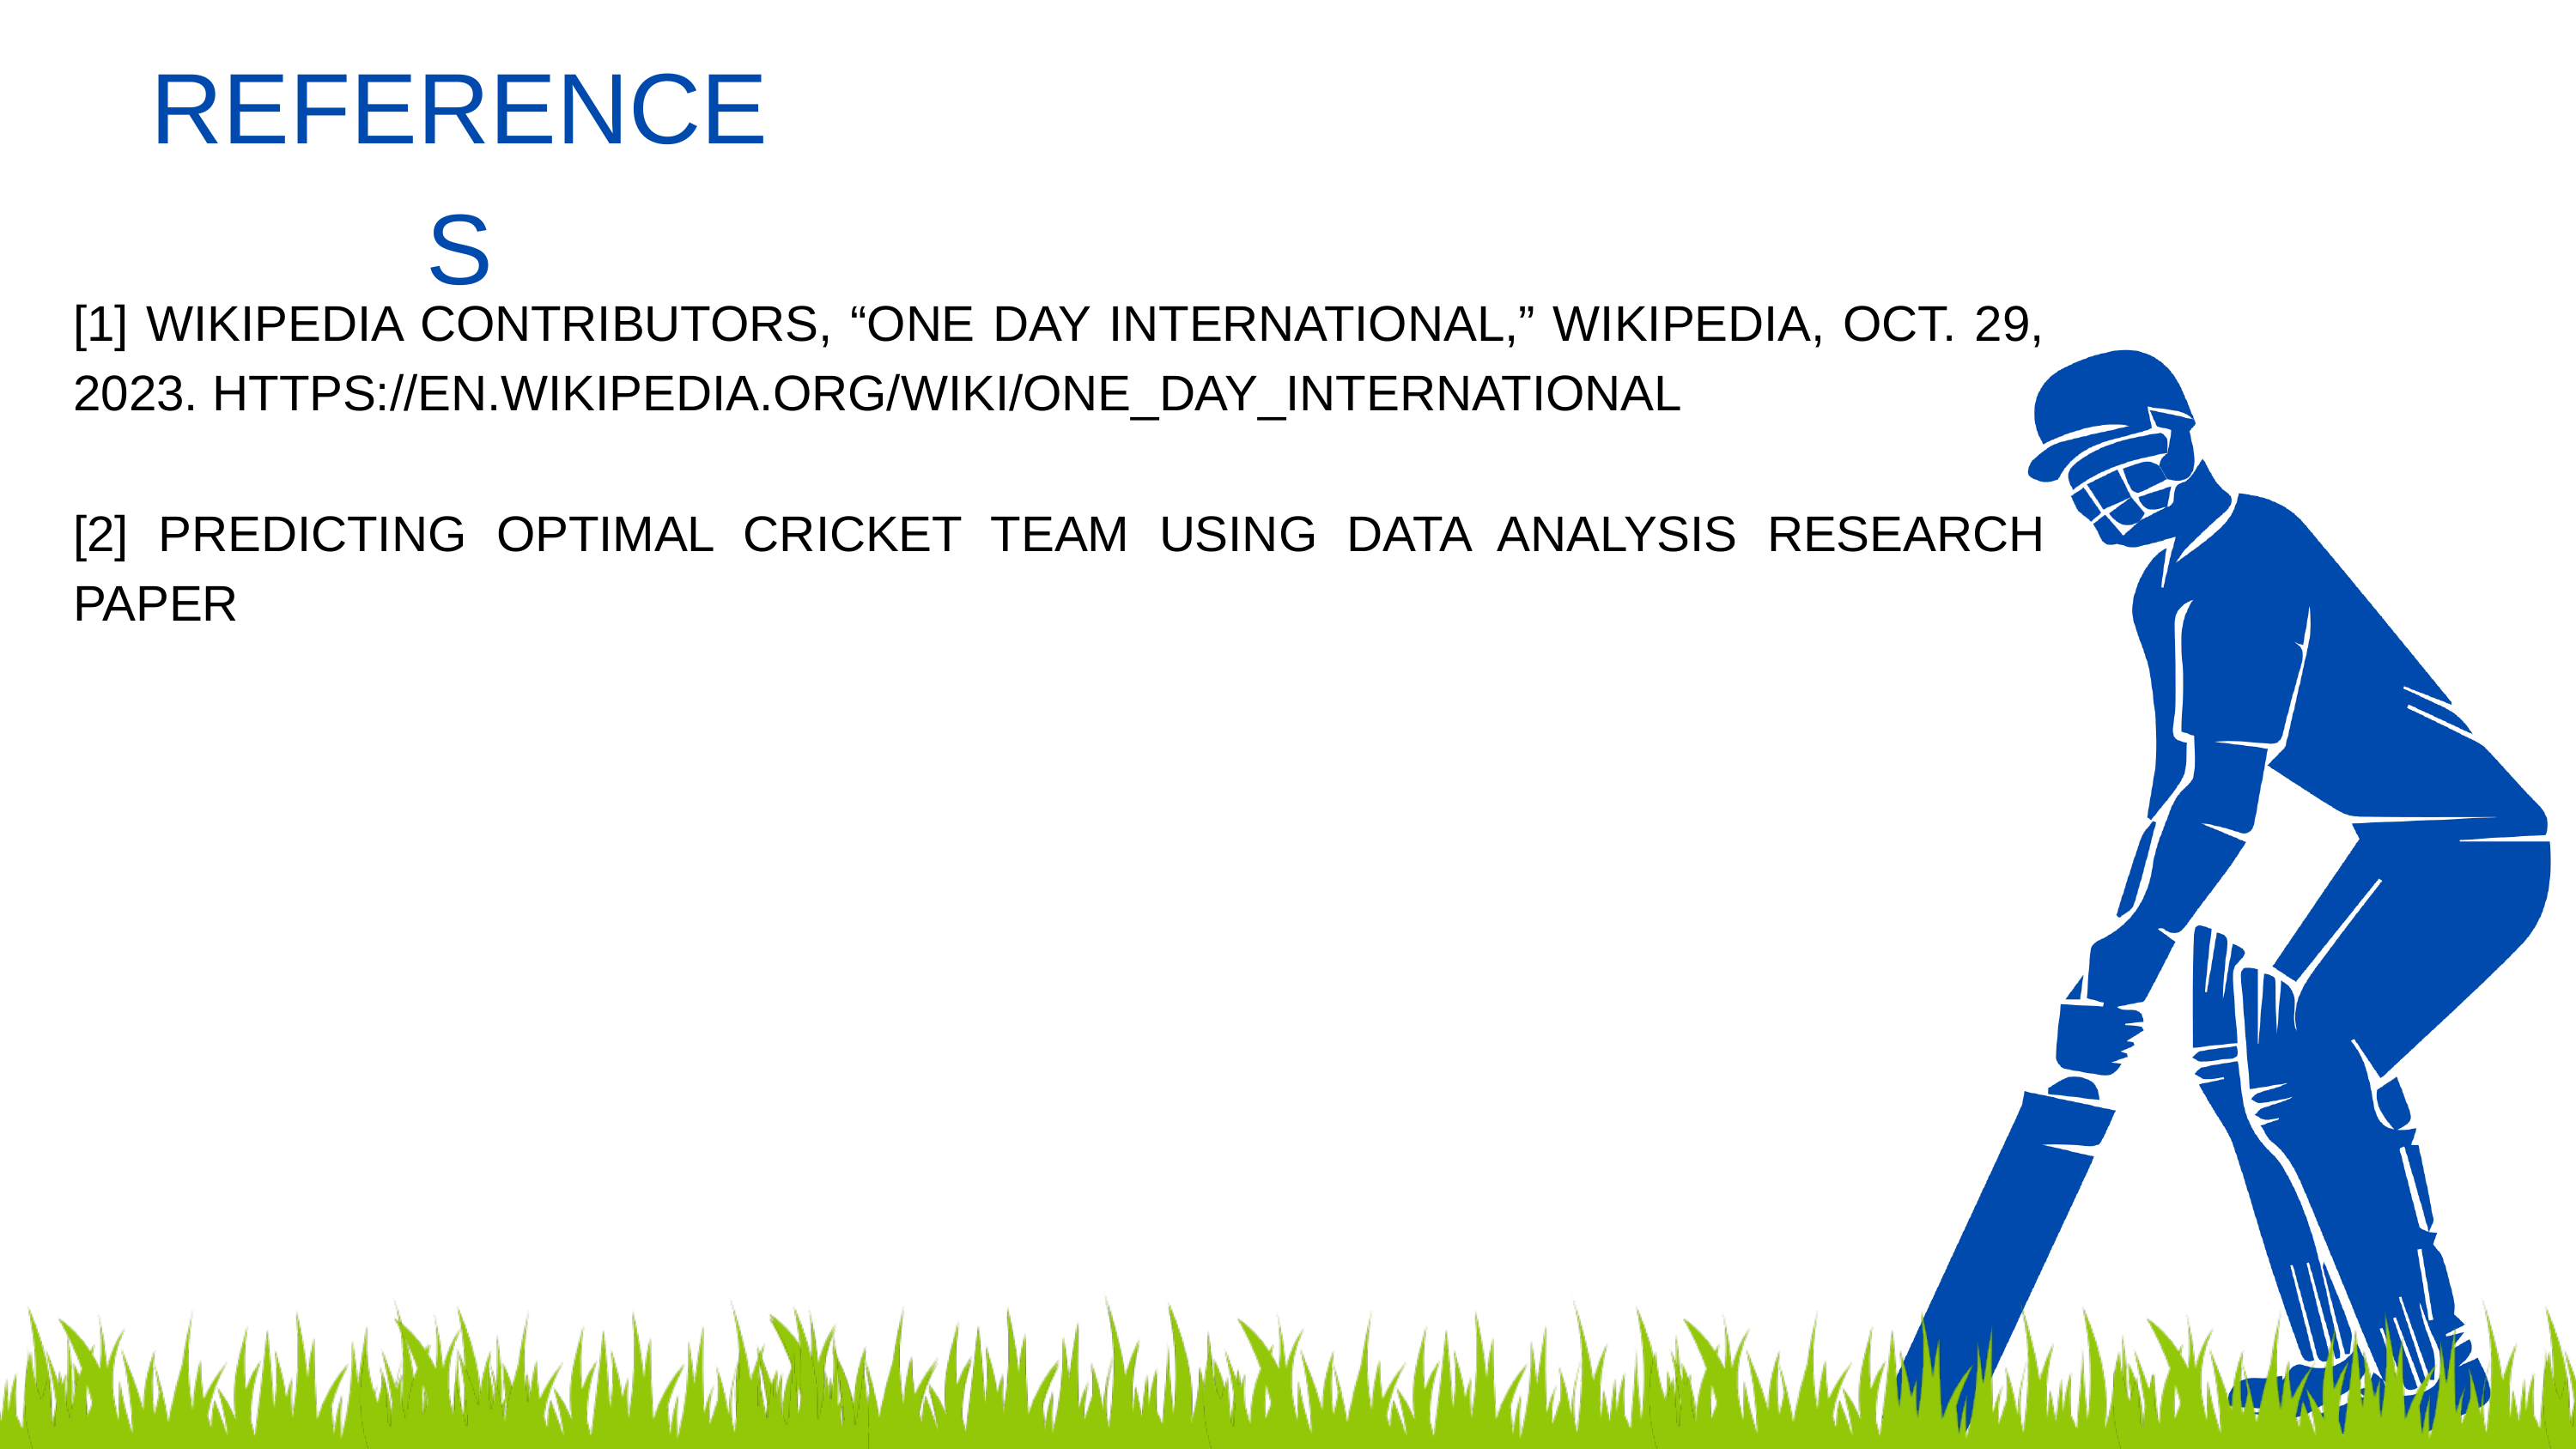

REFERENCES

[1] WIKIPEDIA CONTRIBUTORS, “ONE DAY INTERNATIONAL,” WIKIPEDIA, OCT. 29, 2023. HTTPS://EN.WIKIPEDIA.ORG/WIKI/ONE_DAY_INTERNATIONAL

[2] PREDICTING OPTIMAL CRICKET TEAM USING DATA ANALYSIS RESEARCH PAPER